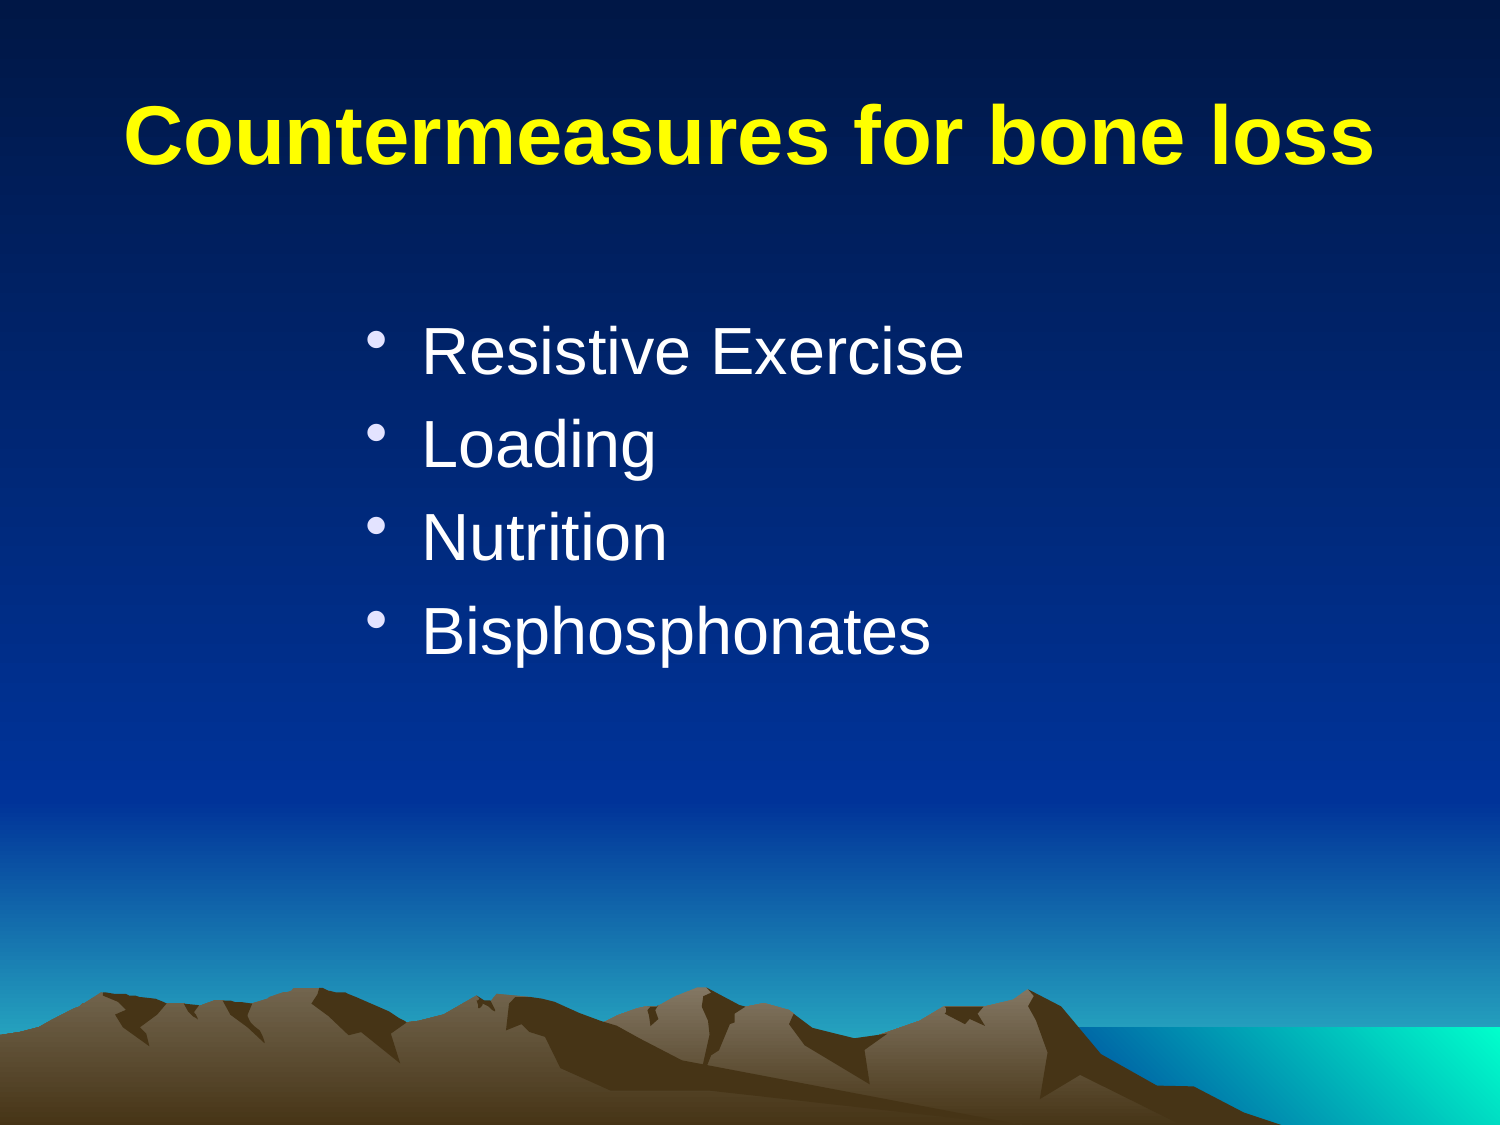

# Countermeasures for bone loss
Resistive Exercise
Loading
Nutrition
Bisphosphonates